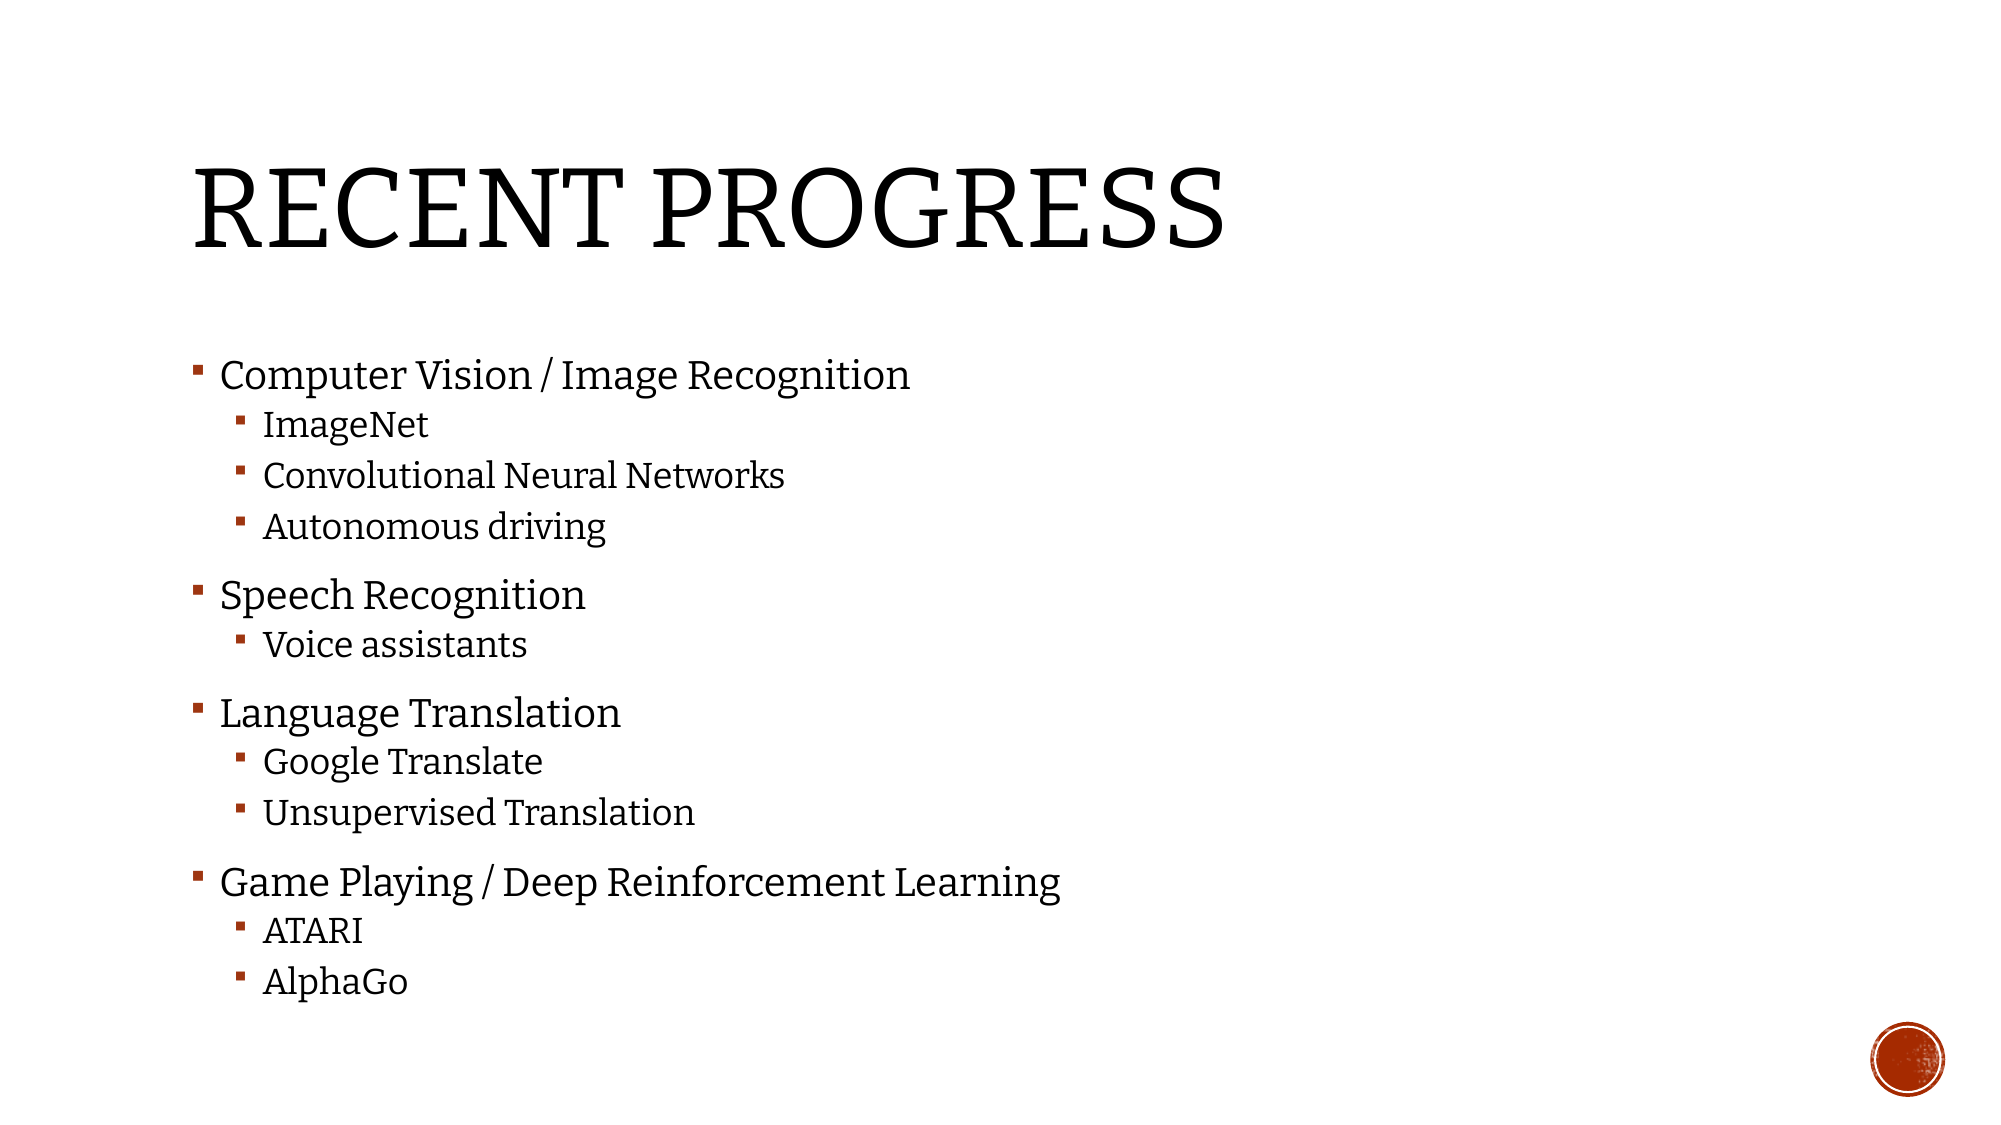

# Recent progress
Computer Vision / Image Recognition
ImageNet
Convolutional Neural Networks
Autonomous driving
Speech Recognition
Voice assistants
Language Translation
Google Translate
Unsupervised Translation
Game Playing / Deep Reinforcement Learning
ATARI
AlphaGo